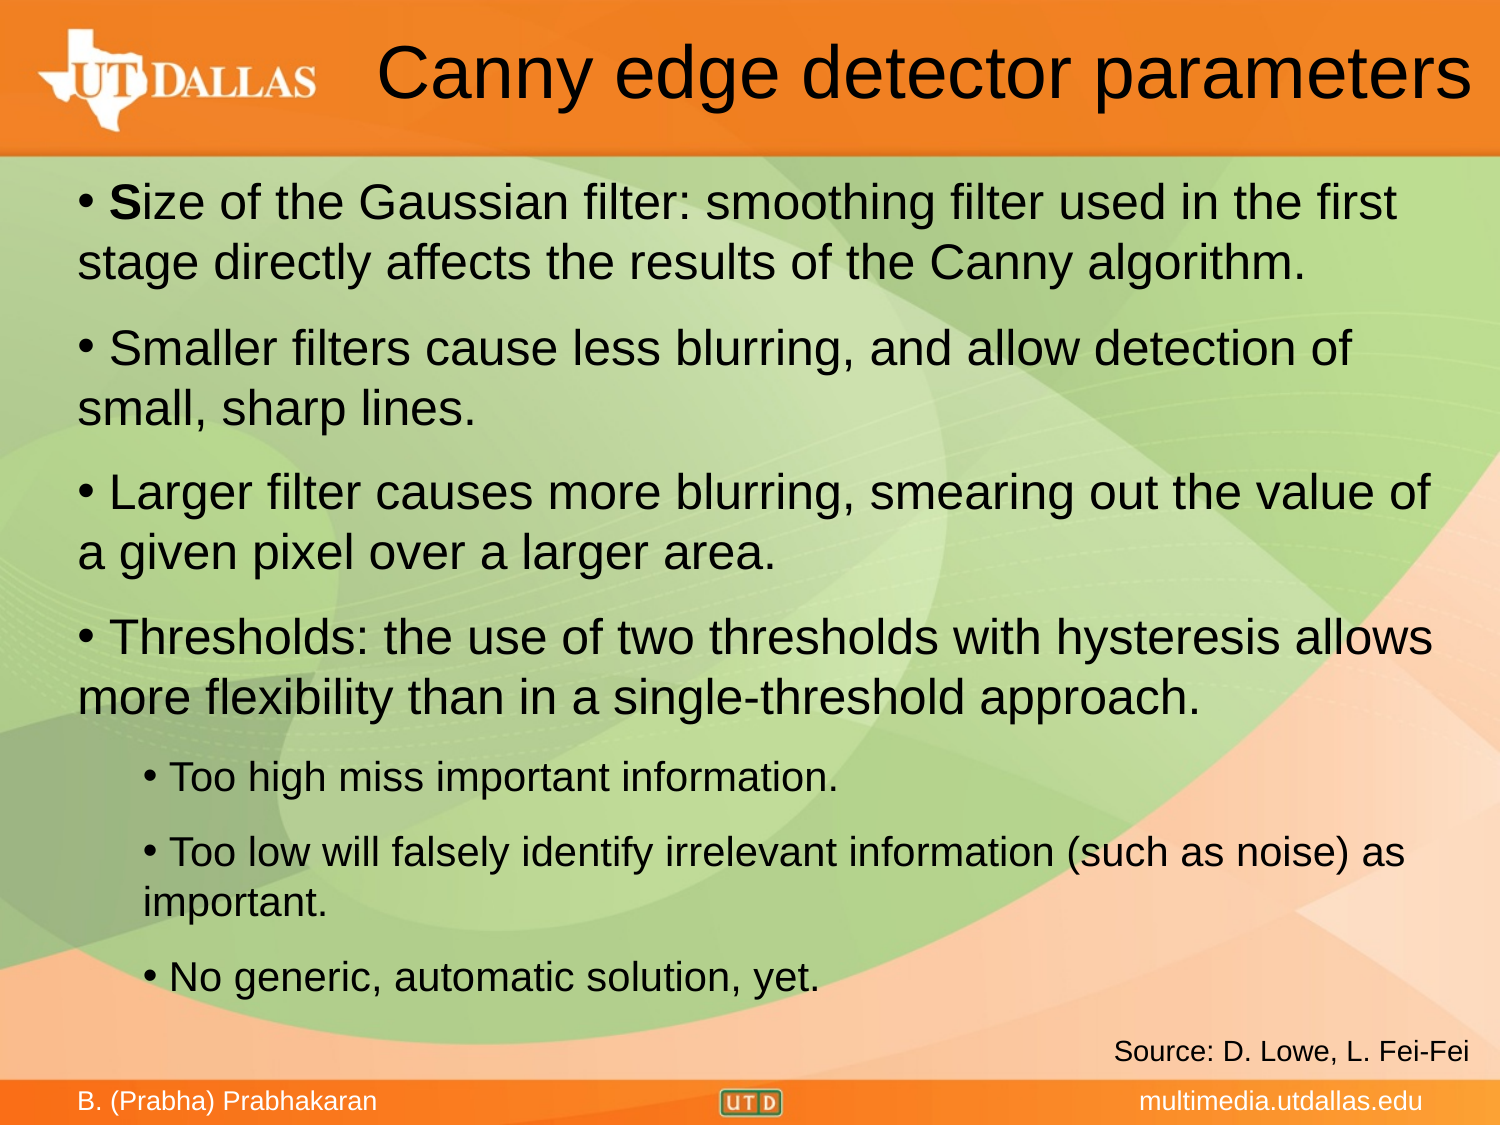

# Canny edge detector parameters
 Size of the Gaussian filter: smoothing filter used in the first stage directly affects the results of the Canny algorithm.
 Smaller filters cause less blurring, and allow detection of small, sharp lines.
 Larger filter causes more blurring, smearing out the value of a given pixel over a larger area.
 Thresholds: the use of two thresholds with hysteresis allows more flexibility than in a single-threshold approach.
 Too high miss important information.
 Too low will falsely identify irrelevant information (such as noise) as important.
 No generic, automatic solution, yet.
Source: D. Lowe, L. Fei-Fei